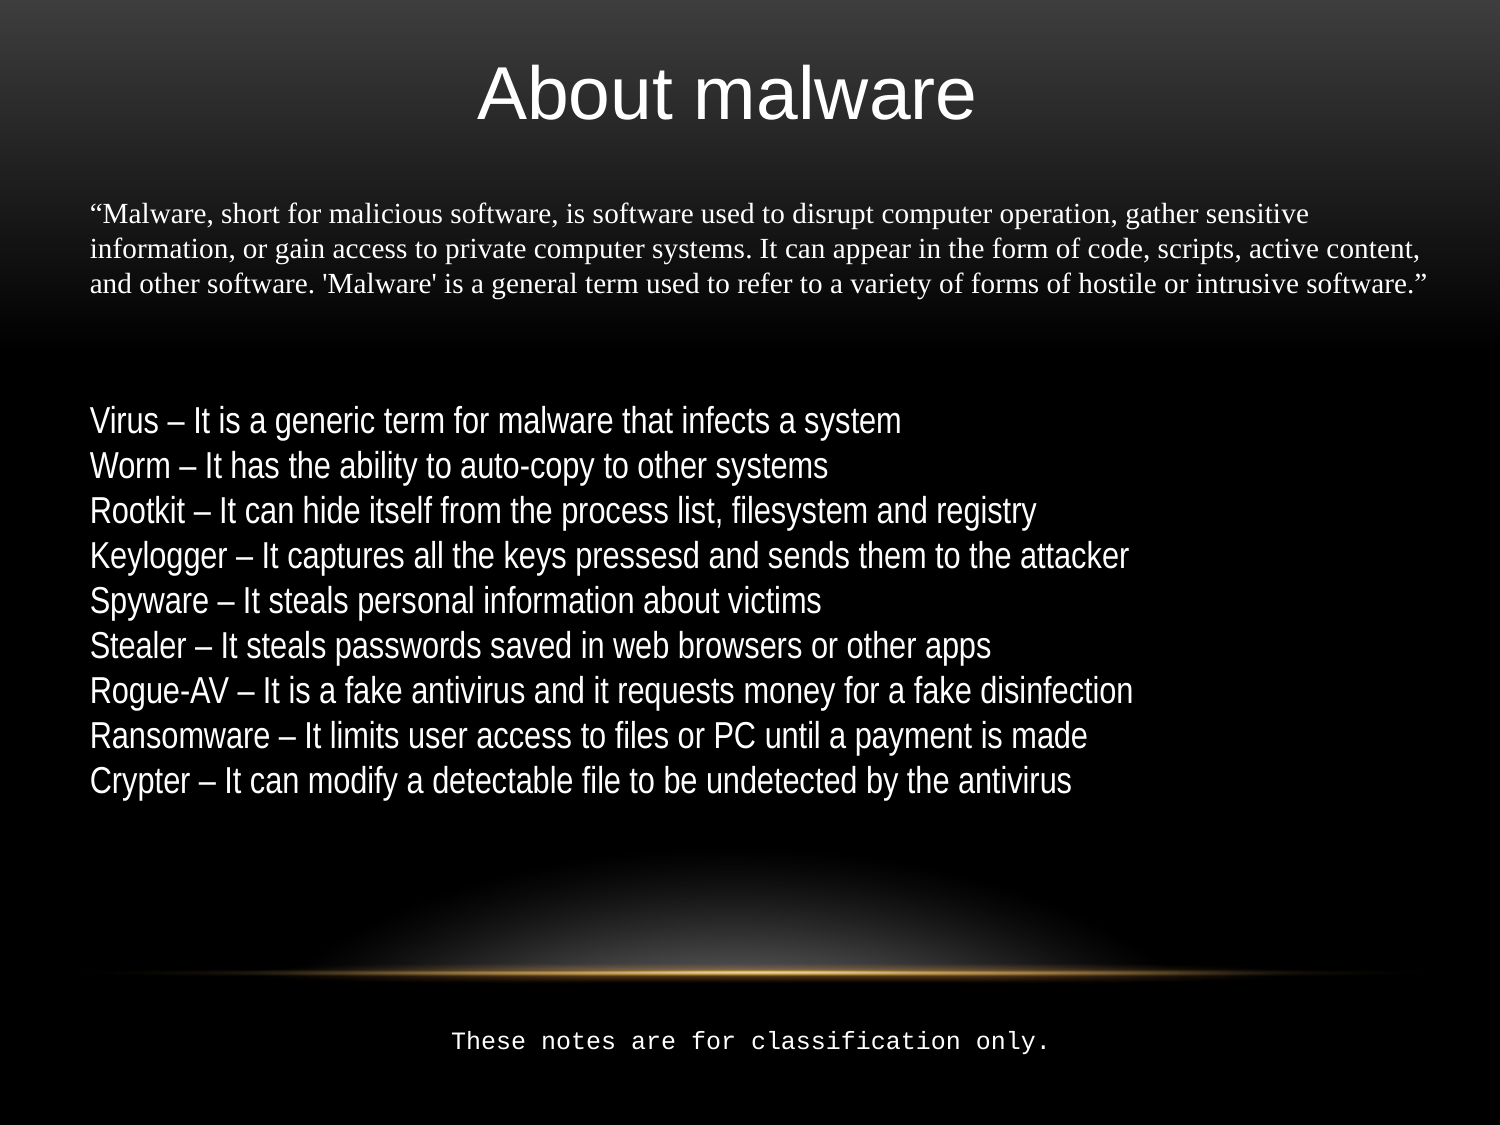

About malware
“Malware, short for malicious software, is software used to disrupt computer operation, gather sensitive information, or gain access to private computer systems. It can appear in the form of code, scripts, active content, and other software. 'Malware' is a general term used to refer to a variety of forms of hostile or intrusive software.”
Virus – It is a generic term for malware that infects a system
Worm – It has the ability to auto-copy to other systems
Rootkit – It can hide itself from the process list, filesystem and registry
Keylogger – It captures all the keys pressesd and sends them to the attacker
Spyware – It steals personal information about victims
Stealer – It steals passwords saved in web browsers or other apps
Rogue-AV – It is a fake antivirus and it requests money for a fake disinfection
Ransomware – It limits user access to files or PC until a payment is made
Crypter – It can modify a detectable file to be undetected by the antivirus
These notes are for classification only.